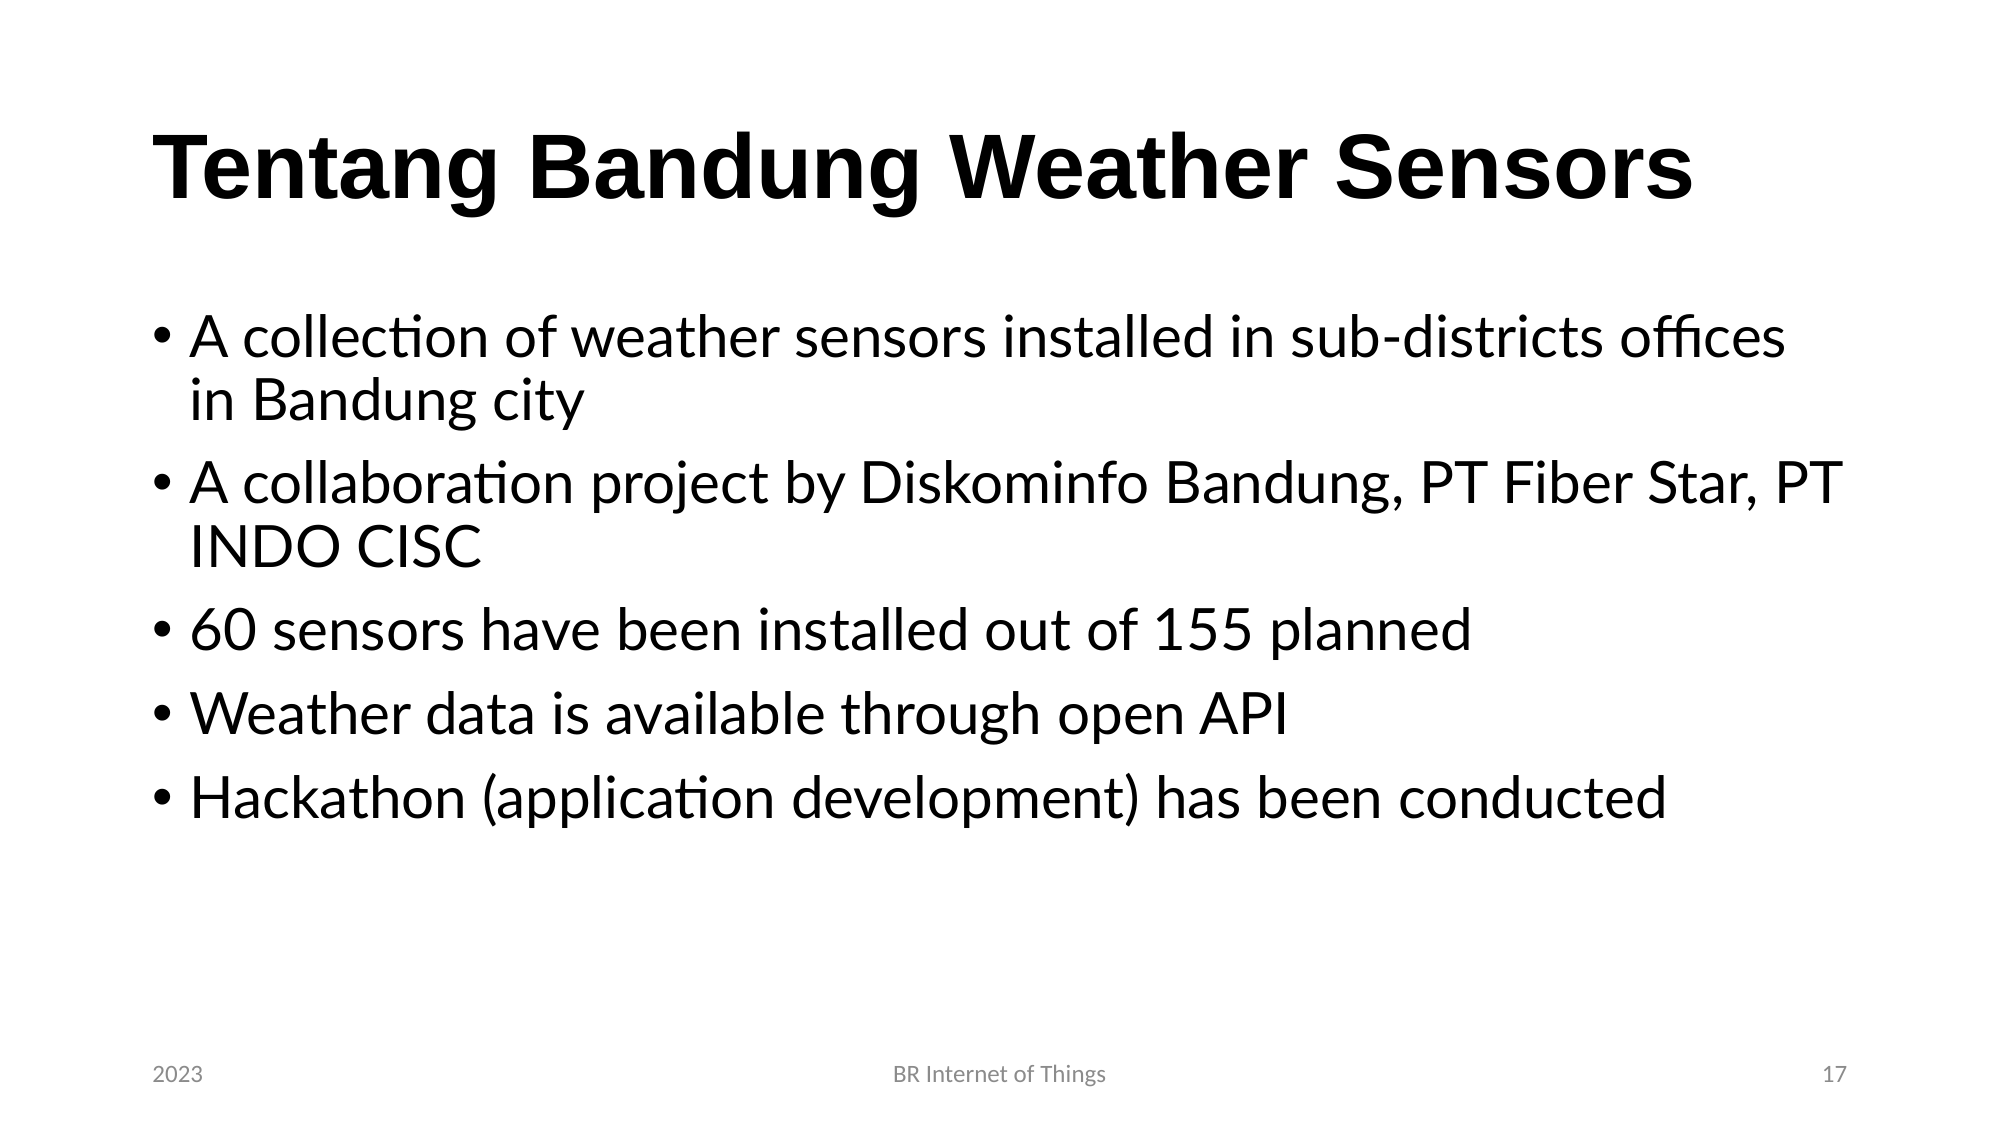

# Tentang Bandung Weather Sensors
A collection of weather sensors installed in sub-districts offices in Bandung city
A collaboration project by Diskominfo Bandung, PT Fiber Star, PT INDO CISC
60 sensors have been installed out of 155 planned
Weather data is available through open API
Hackathon (application development) has been conducted
2023
BR Internet of Things
17